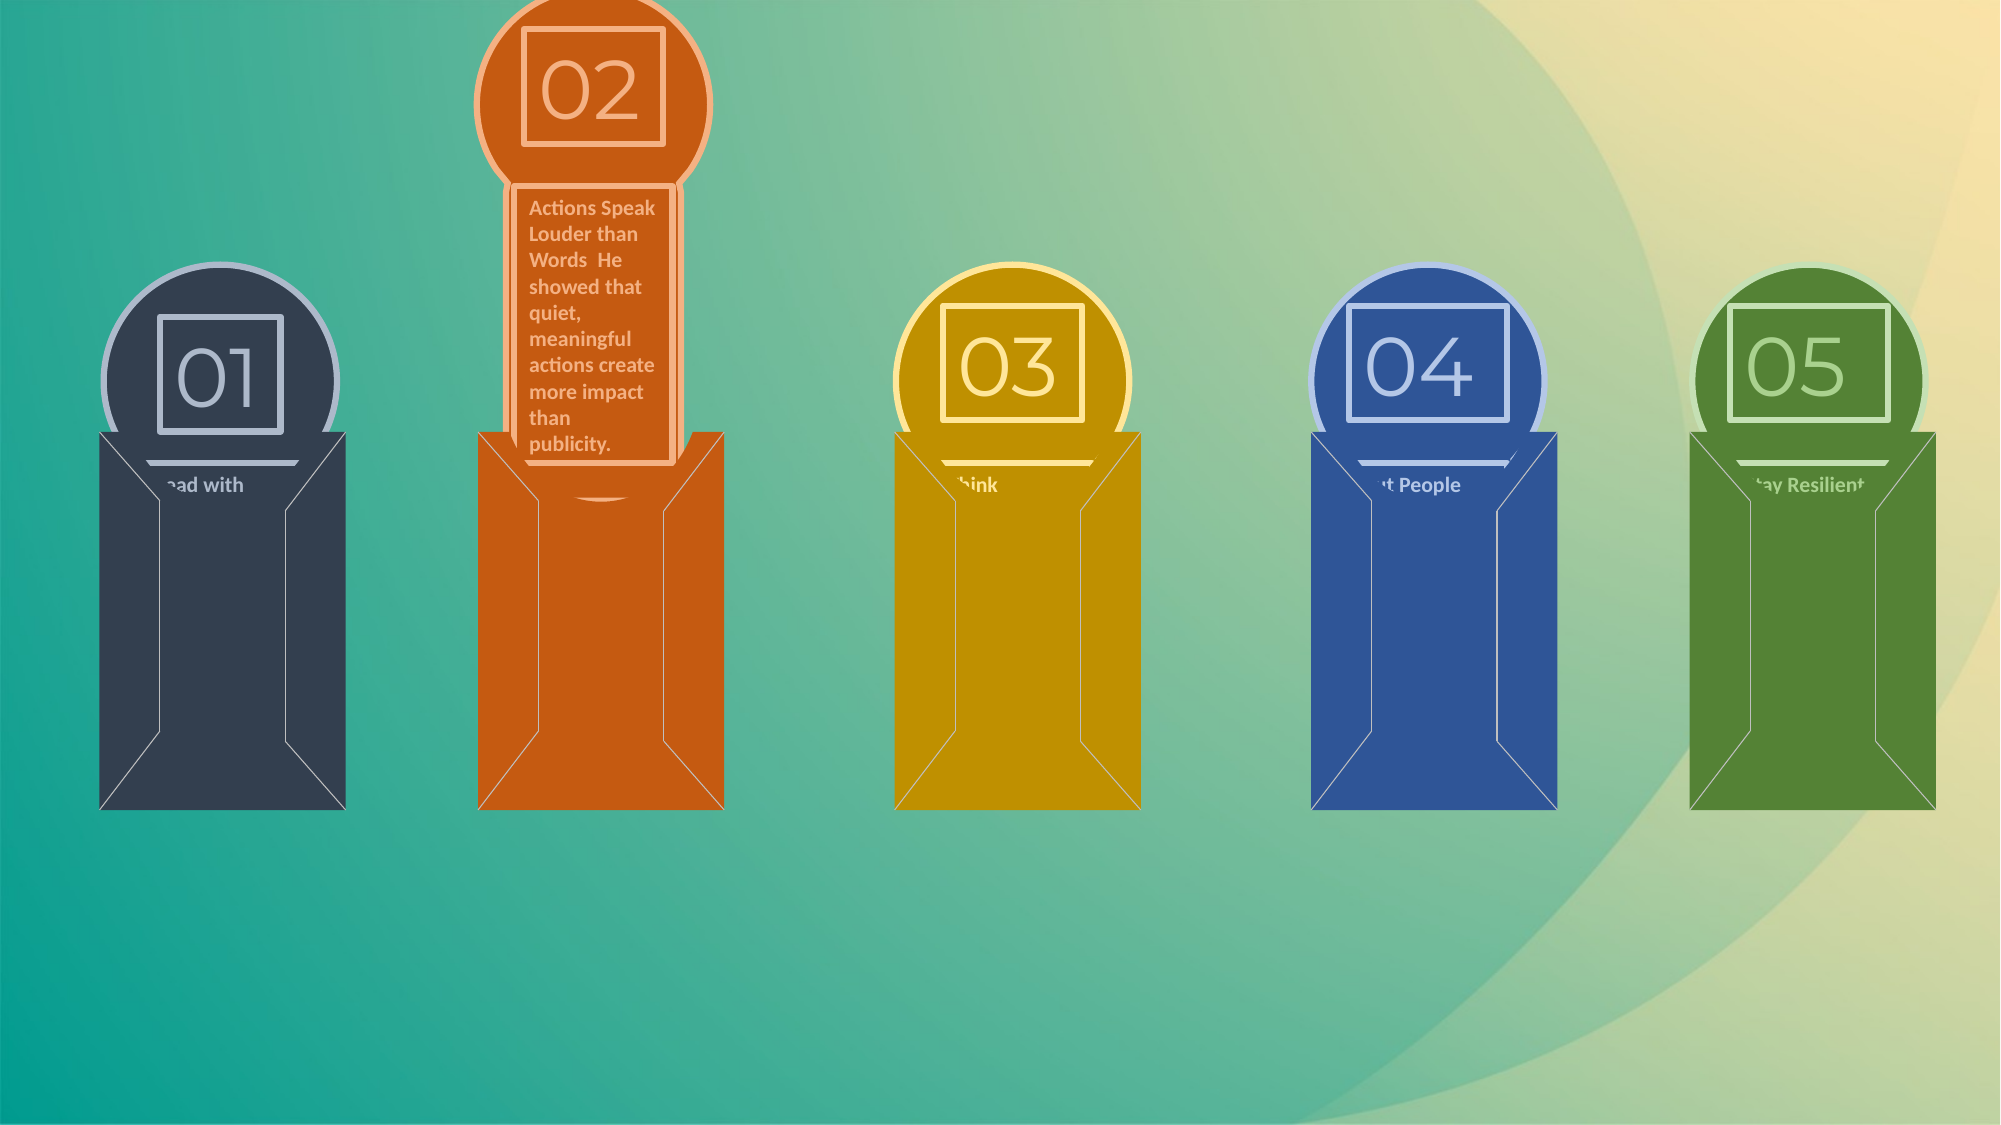

02
Actions Speak Louder than Words  He showed that quiet, meaningful actions create more impact than publicity.

03
Think Long‑Term  His decisions, like global acquisitions, were made with future growth in mind.

04
Put People First  From employees to communities, he prioritized human welfare over profits.

05
Stay Resilient in Crisis  His calm and compassionate response during 26/11 showed strength in adversity.

01
Lead with Humility  True leadership is about staying grounded, not showing off power or wealth.